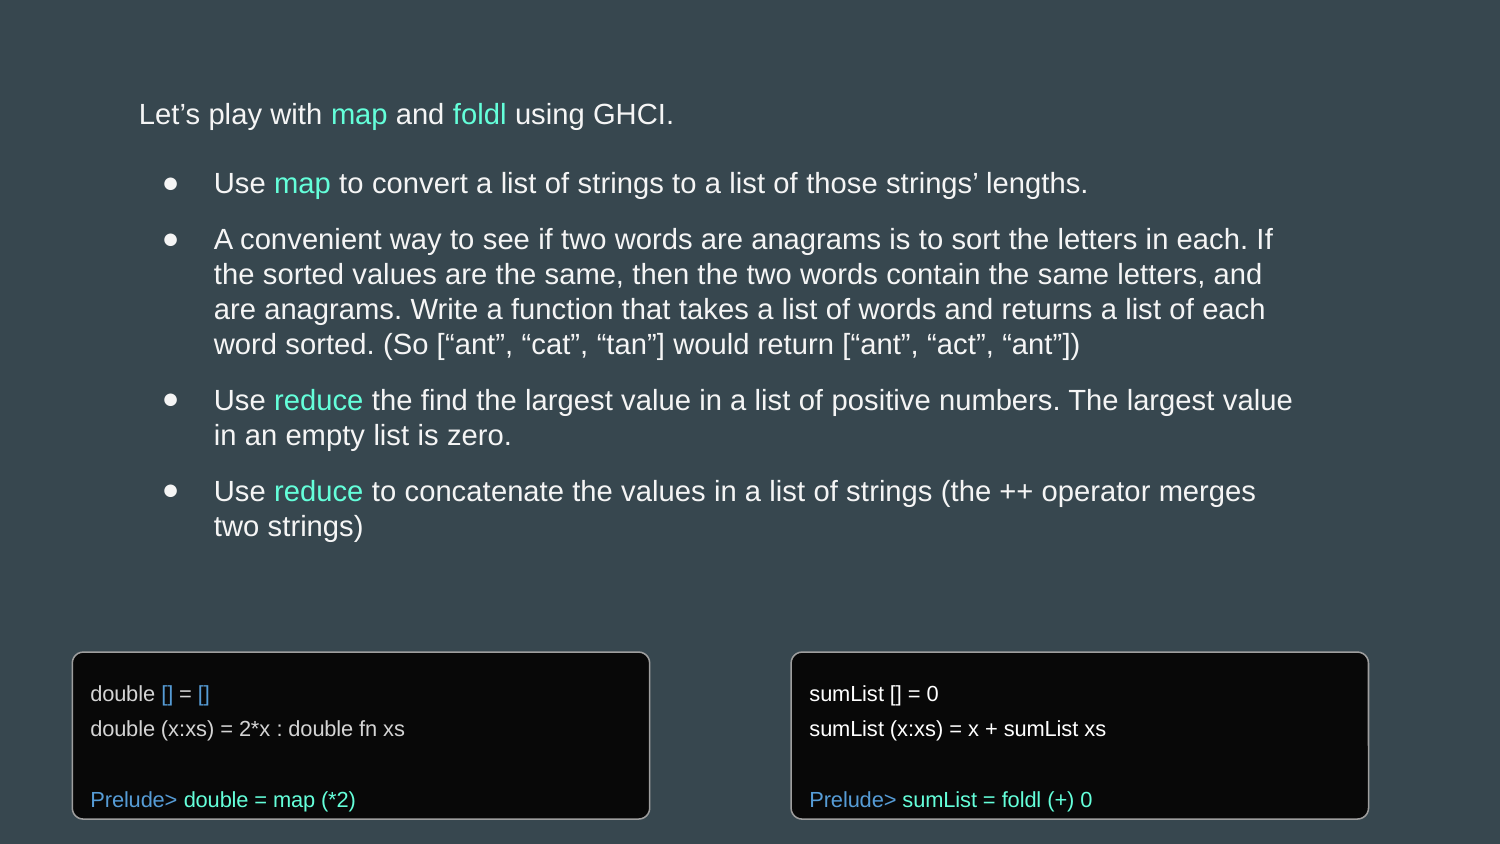

Let’s play with map and foldl using GHCI.

Use map to convert a list of strings to a list of those strings’ lengths.
A convenient way to see if two words are anagrams is to sort the letters in each. If the sorted values are the same, then the two words contain the same letters, and are anagrams. Write a function that takes a list of words and returns a list of each word sorted. (So [“ant”, “cat”, “tan”] would return [“ant”, “act”, “ant”])
Use reduce the find the largest value in a list of positive numbers. The largest value in an empty list is zero.
Use reduce to concatenate the values in a list of strings (the ++ operator merges two strings)
double [] = []
double (x:xs) = 2*x : double fn xs

Prelude> double = map (*2)

sumList [] = 0
sumList (x:xs) = x + sumList xs

Prelude> sumList = foldl (+) 0